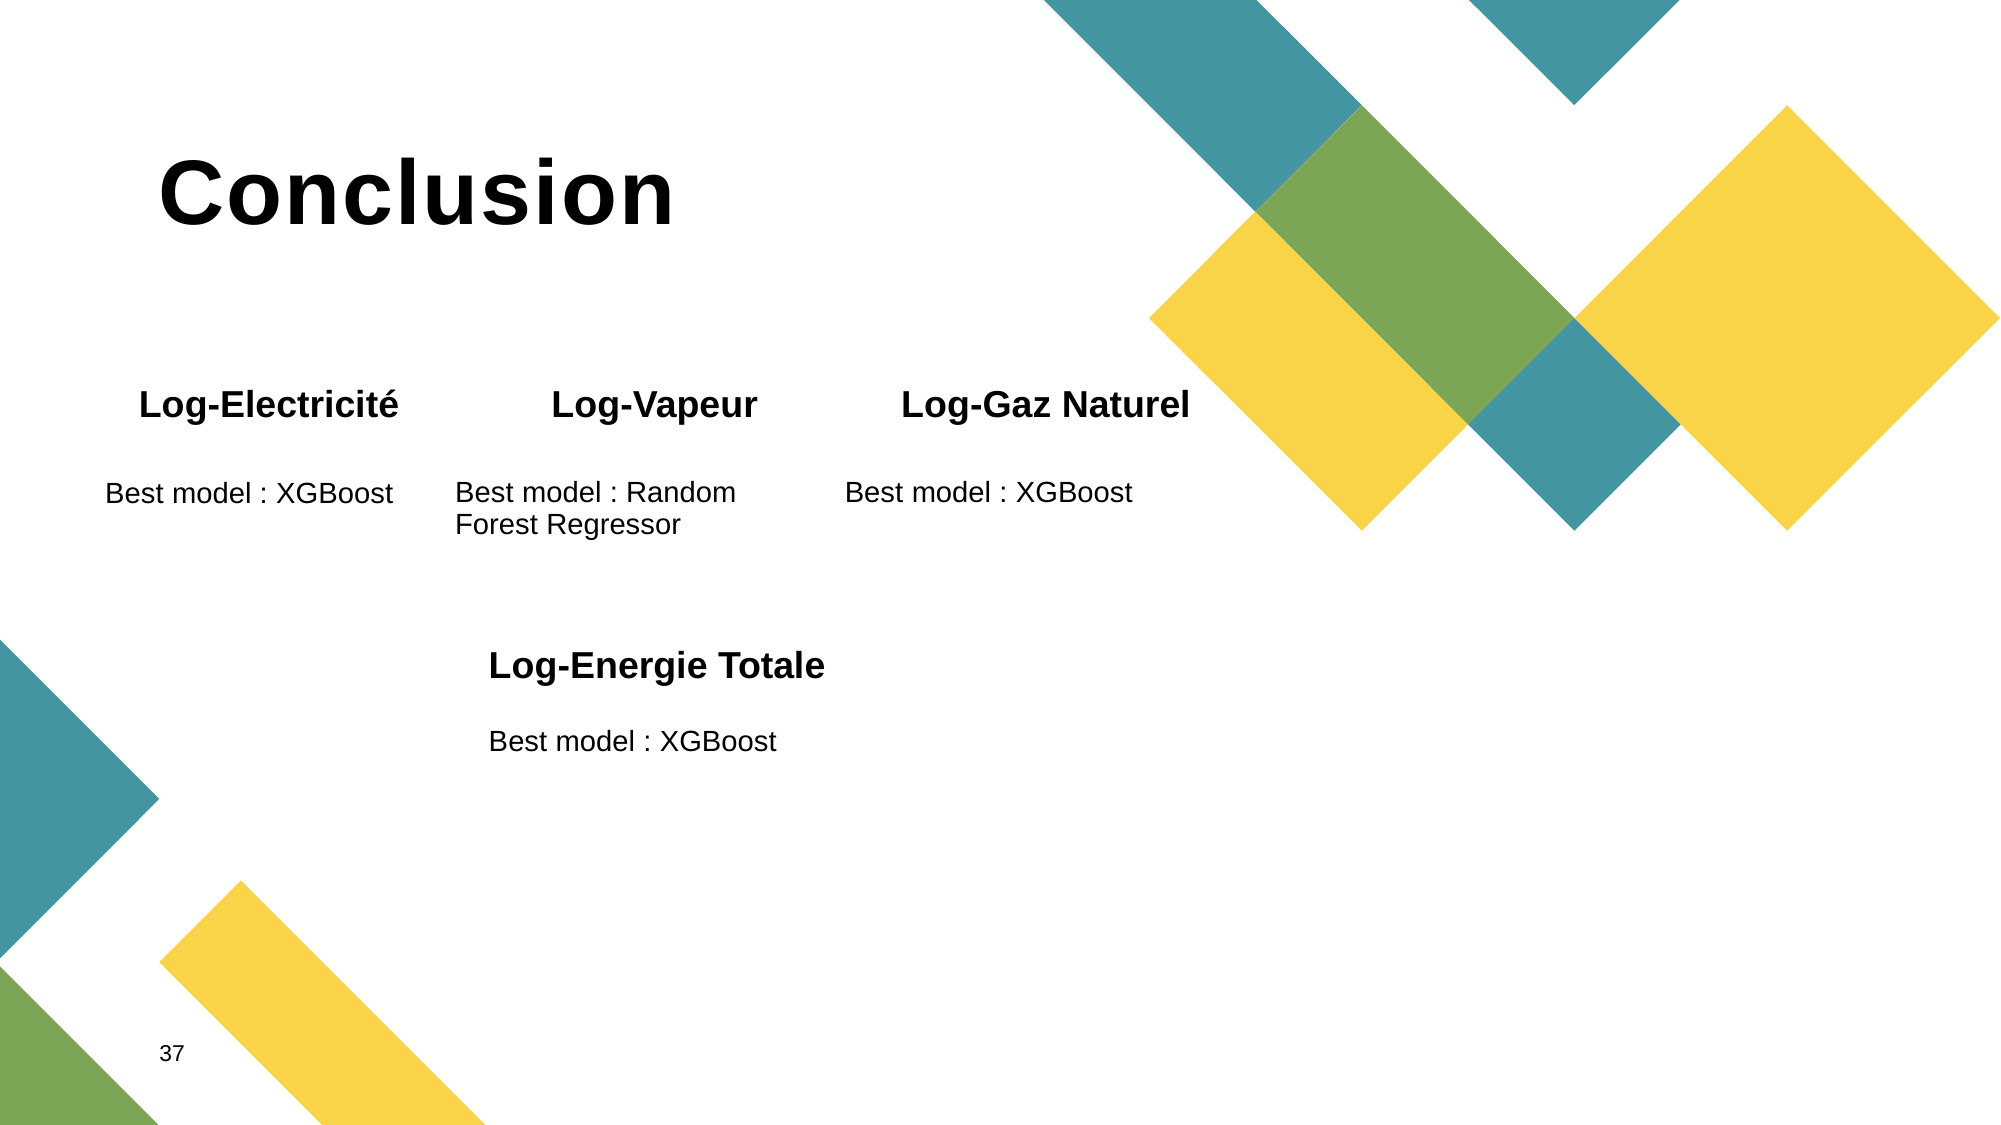

# Conclusion
Log-Vapeur
Log-Gaz Naturel
Log-Electricité
Best model : Random Forest Regressor
Best model : XGBoost
Best model : XGBoost
Log-Energie Totale
Best model : XGBoost

37